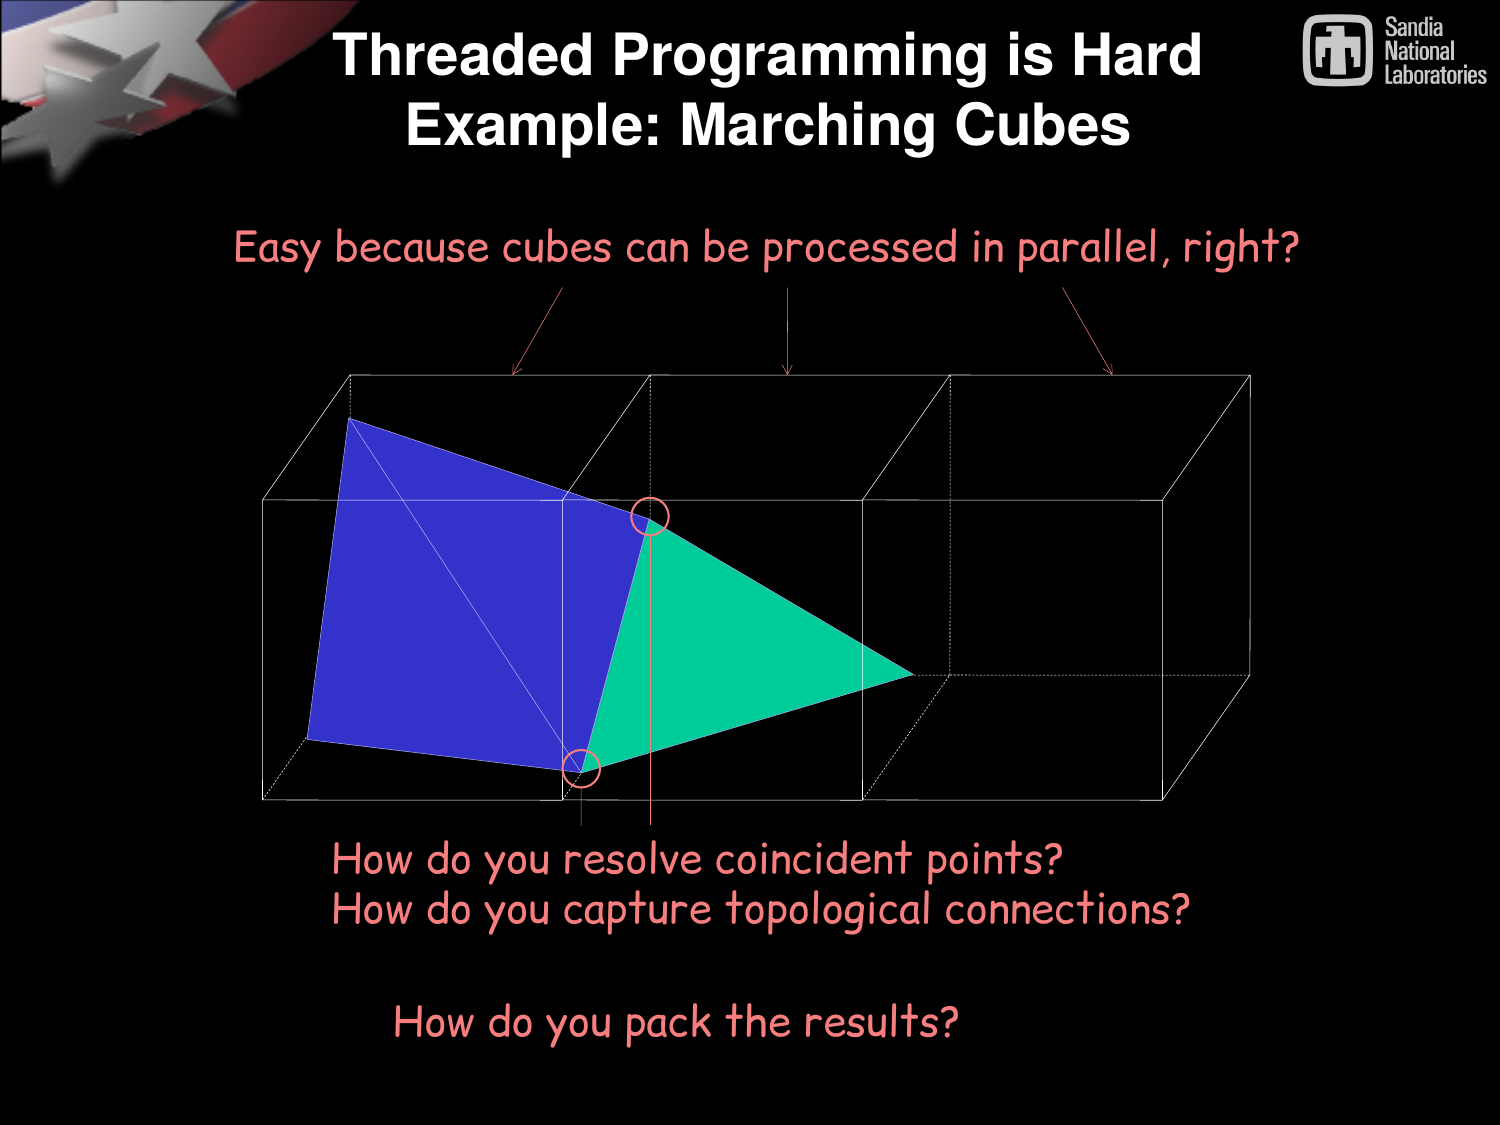

# Threaded Programming is Hard Example: Marching Cubes
Easy because cubes can be processed in parallel, right?

How do you resolve coincident points?
How do you capture topological connections?
How do you pack the results?